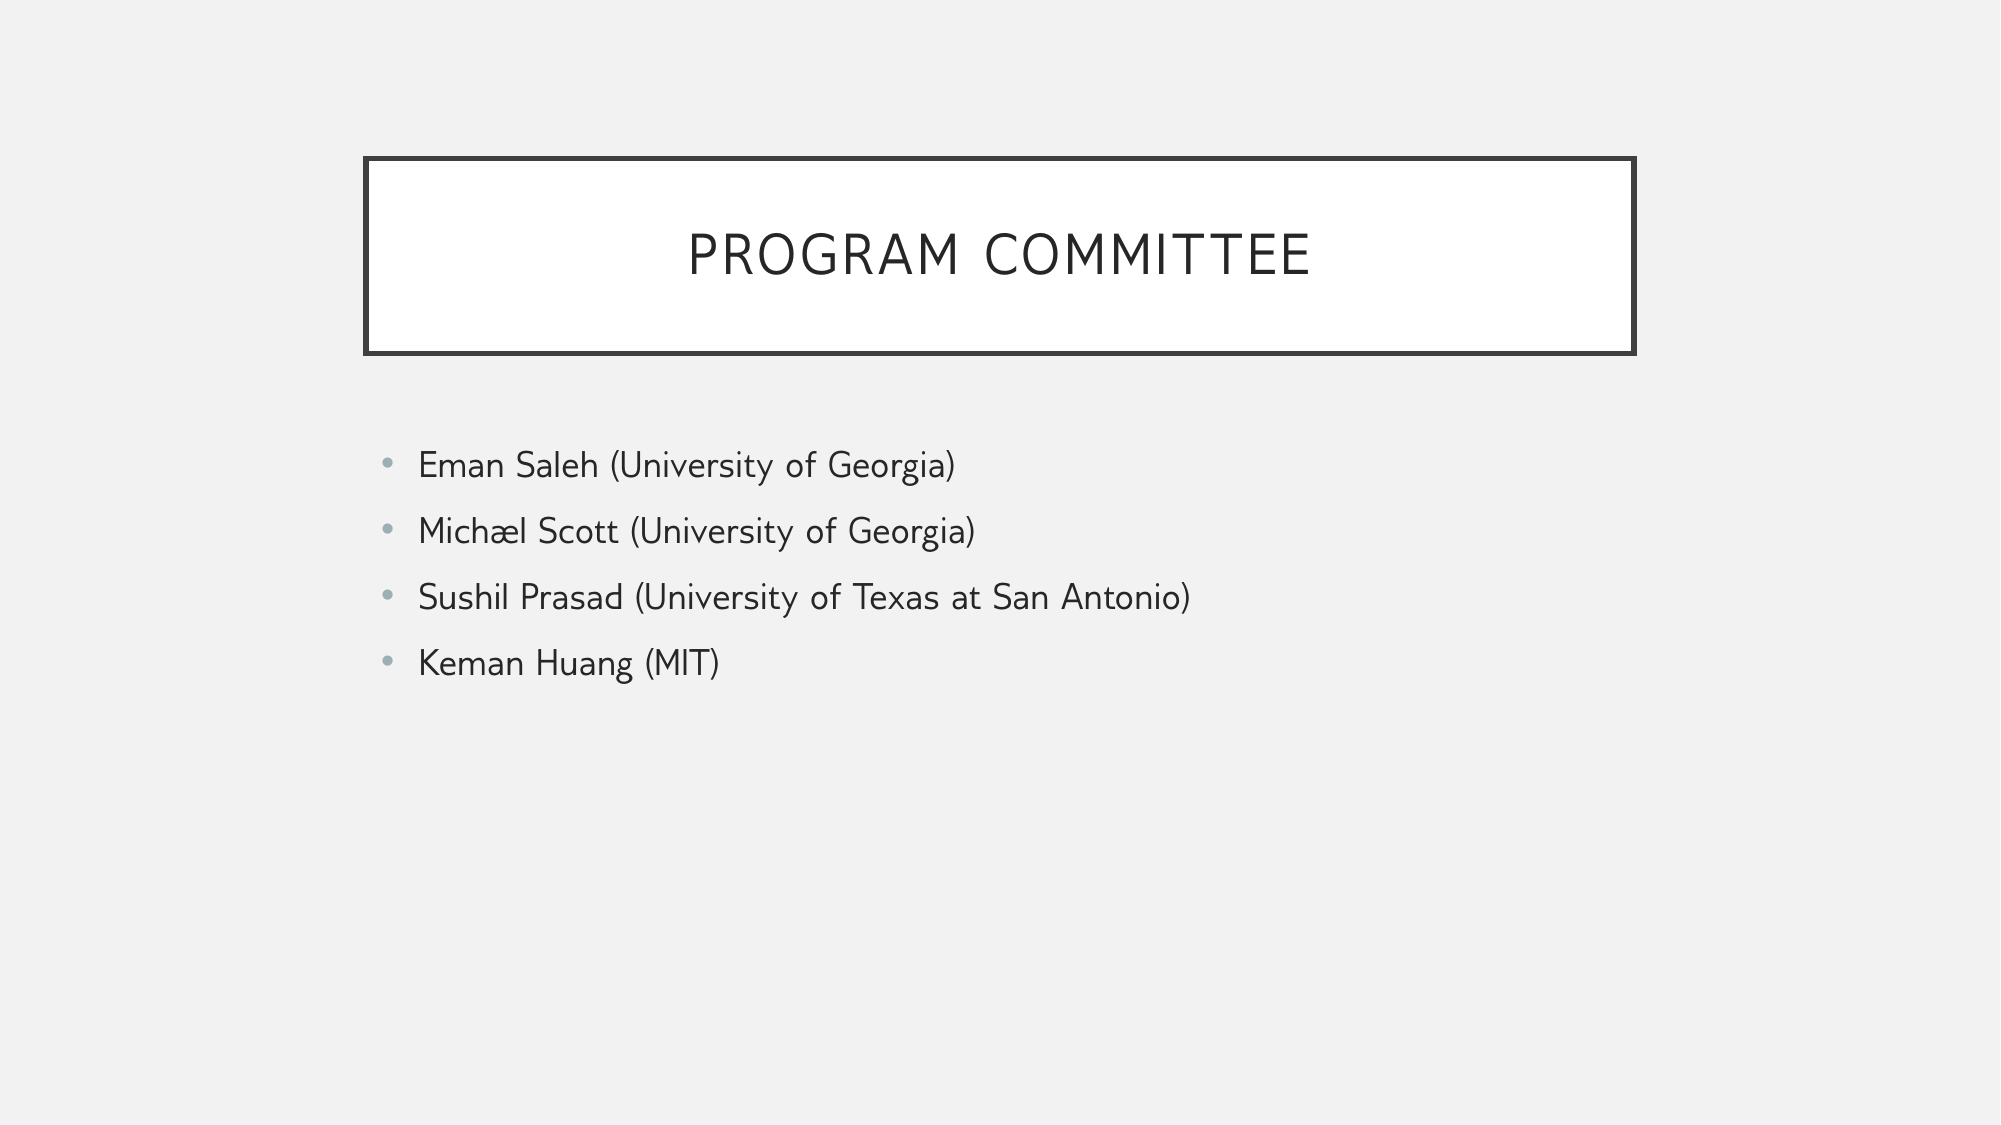

# Program Committee
Eman Saleh (University of Georgia)
Michael Scott (University of Georgia)
Sushil Prasad (University of Texas at San Antonio)
Keman Huang (MIT)